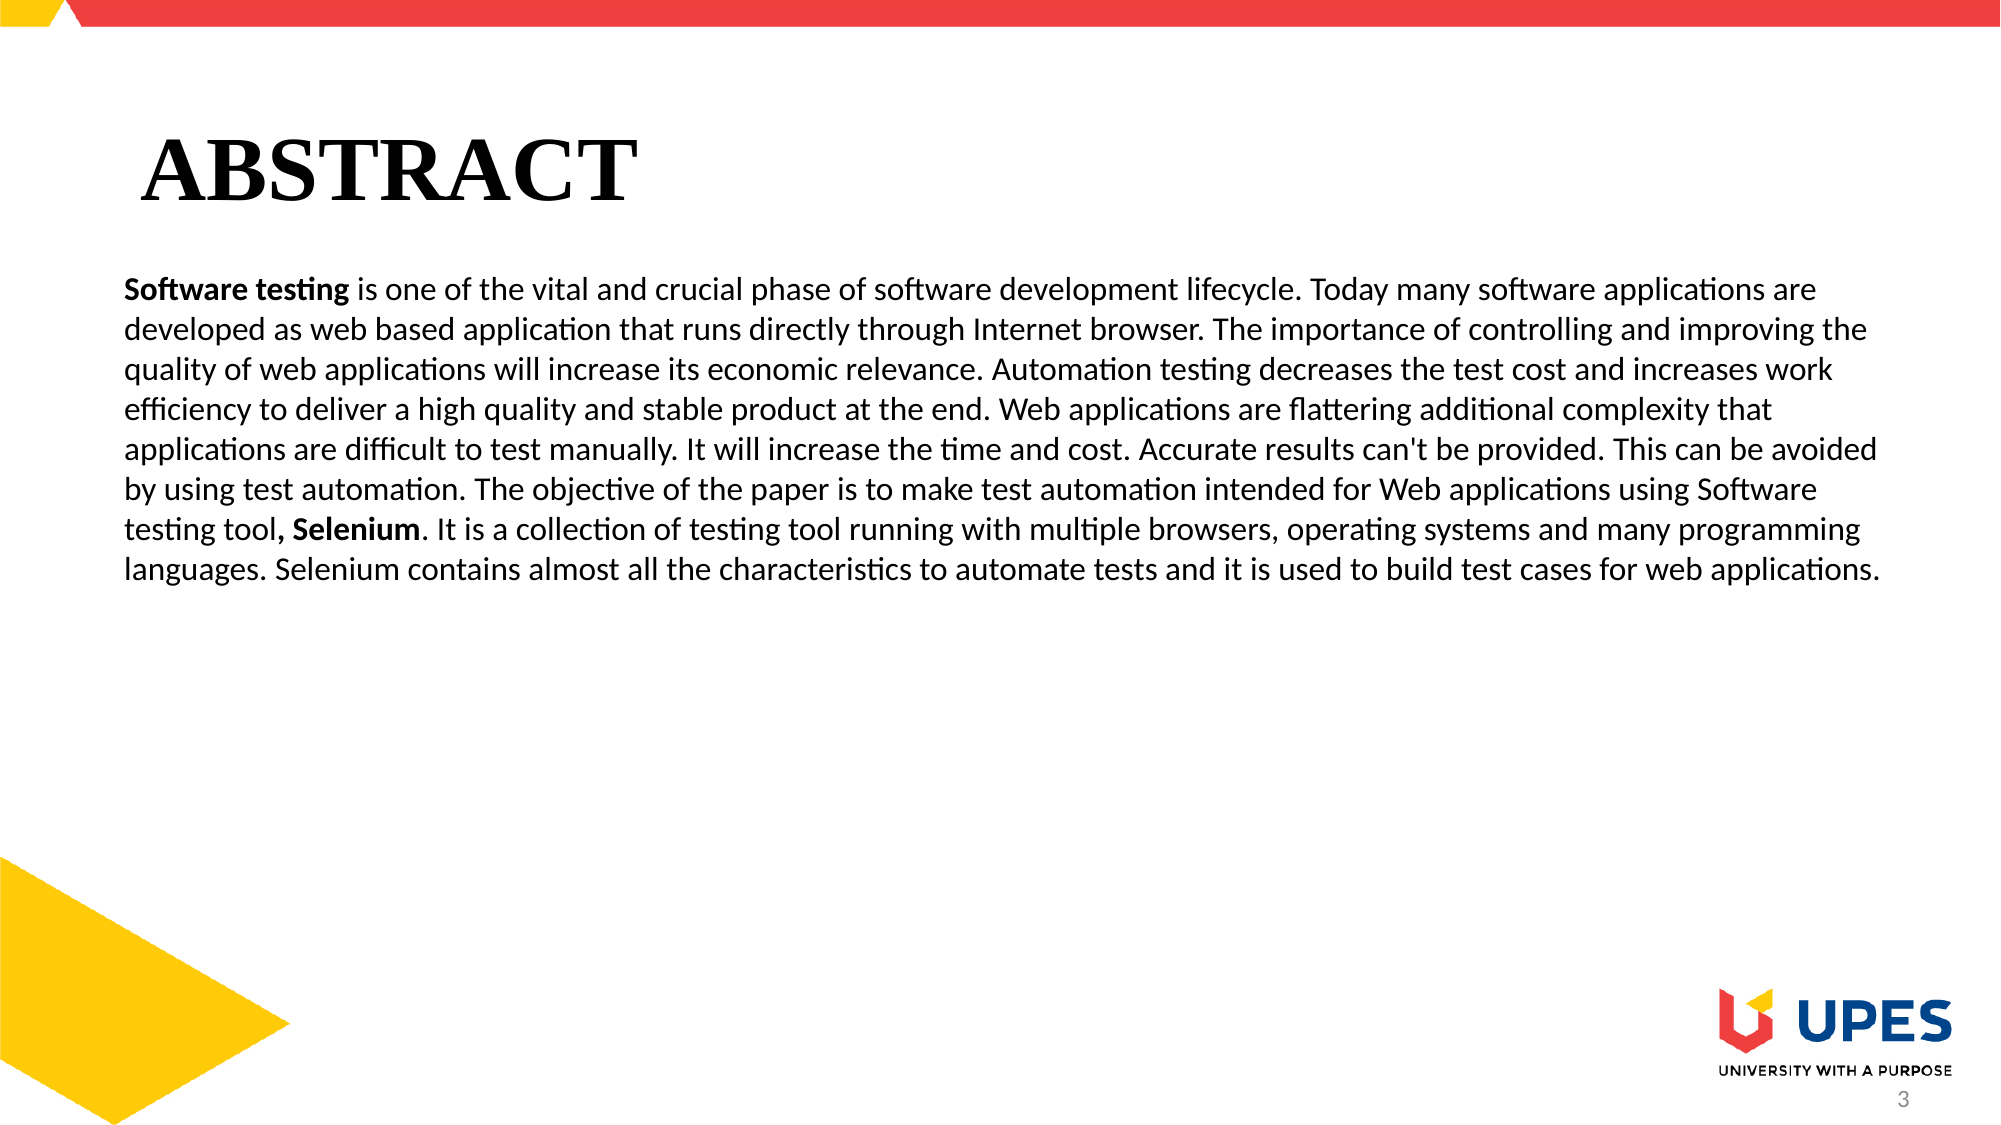

# ABSTRACT
Software testing is one of the vital and crucial phase of software development lifecycle. Today many software applications are developed as web based application that runs directly through Internet browser. The importance of controlling and improving the quality of web applications will increase its economic relevance. Automation testing decreases the test cost and increases work efficiency to deliver a high quality and stable product at the end. Web applications are flattering additional complexity that applications are difficult to test manually. It will increase the time and cost. Accurate results can't be provided. This can be avoided by using test automation. The objective of the paper is to make test automation intended for Web applications using Software testing tool, Selenium. It is a collection of testing tool running with multiple browsers, operating systems and many programming languages. Selenium contains almost all the characteristics to automate tests and it is used to build test cases for web applications.